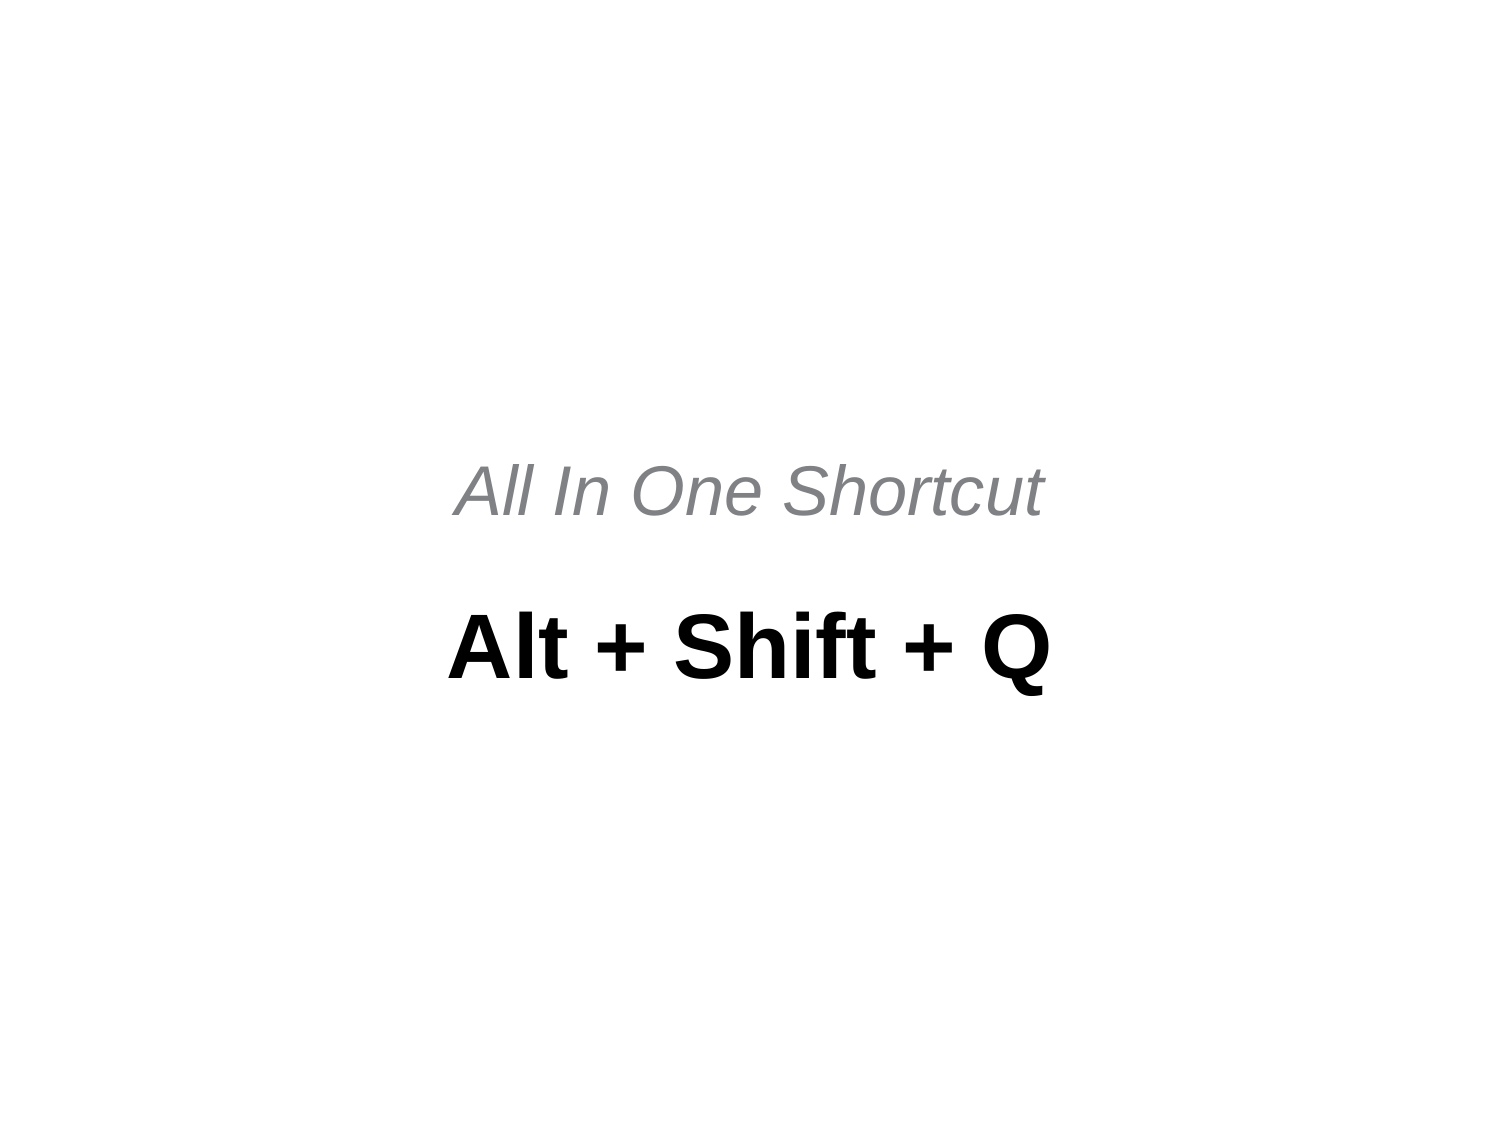

All In One Shortcut
Alt + Shift + Q